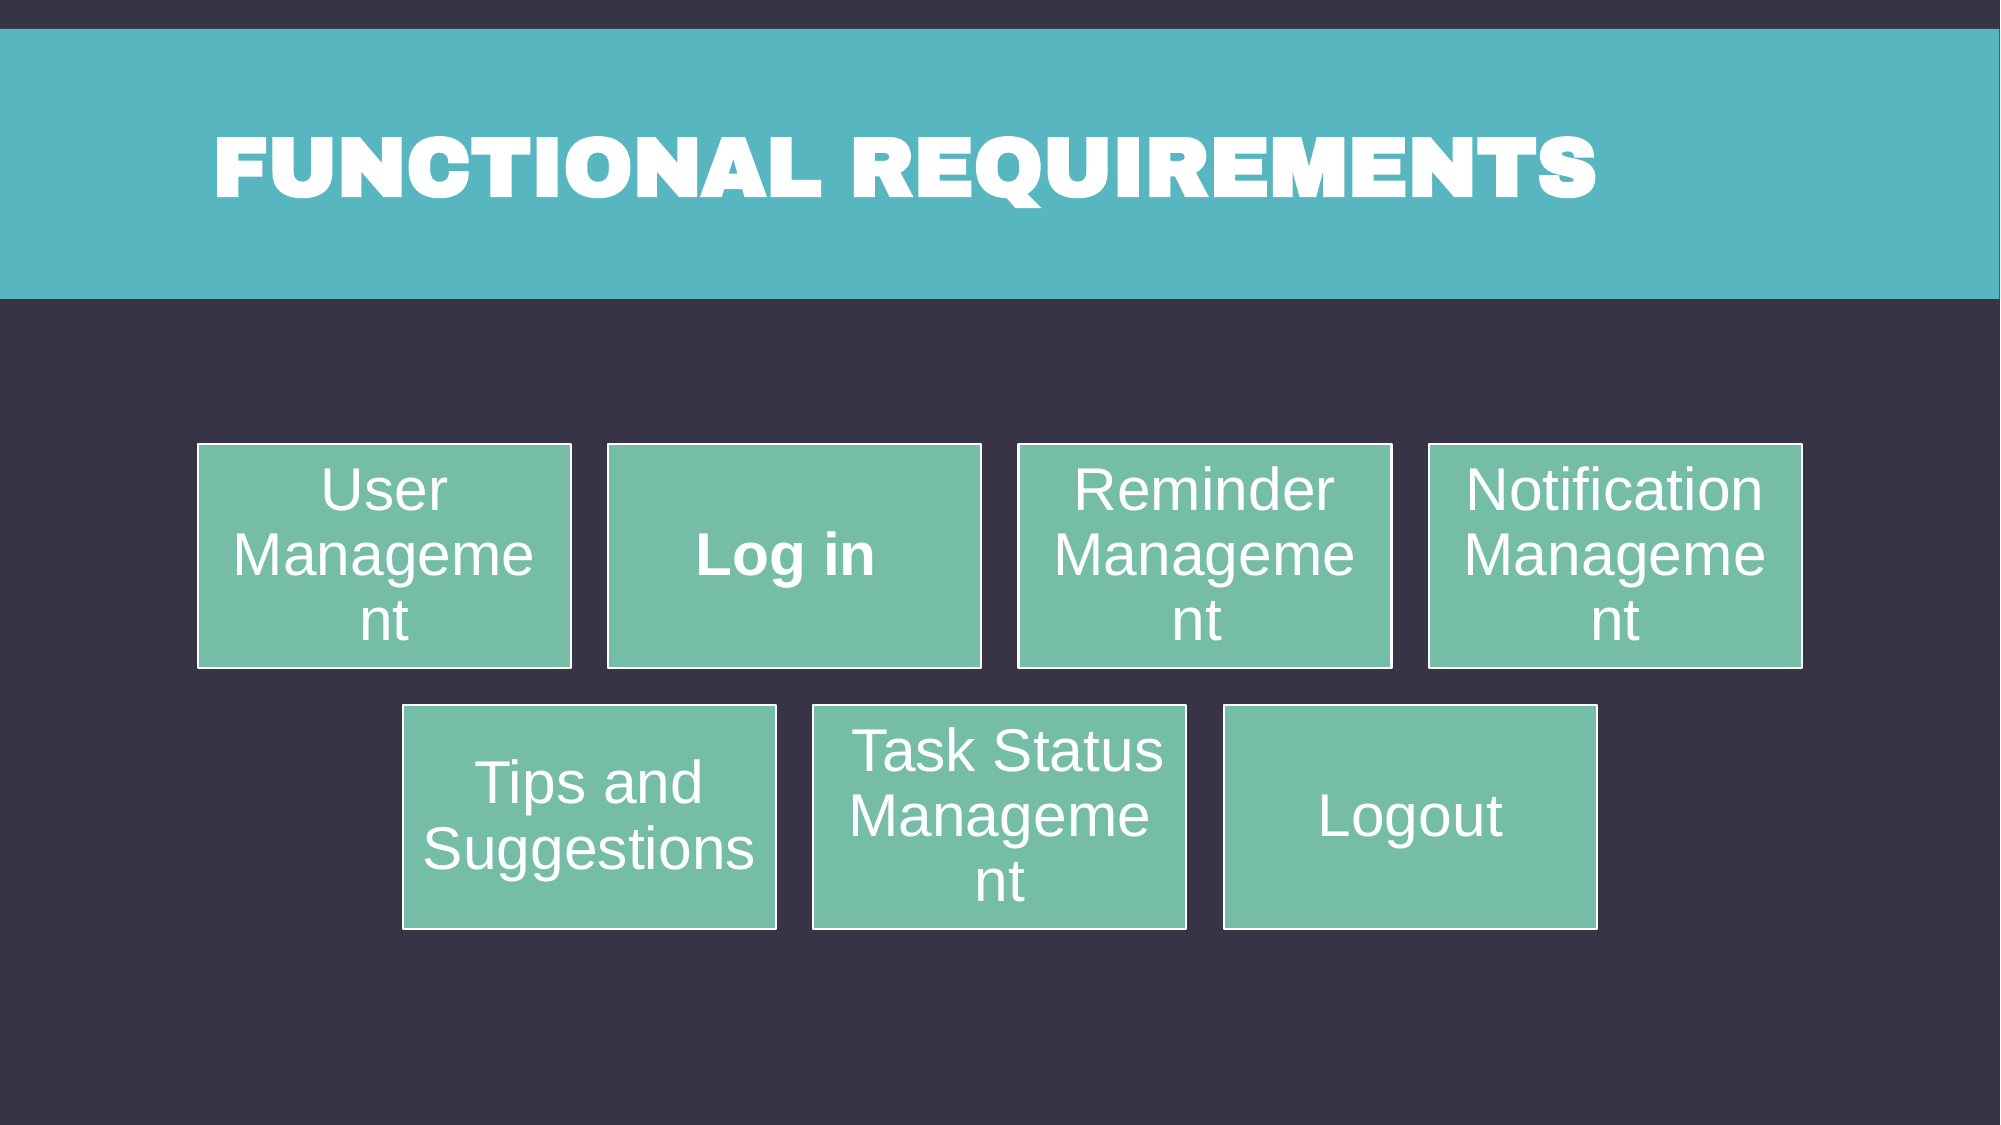

# Functional Requirements
User Management
Log in
Reminder Management
Notification Management
Tips and Suggestions
 Task Status Management
Logout